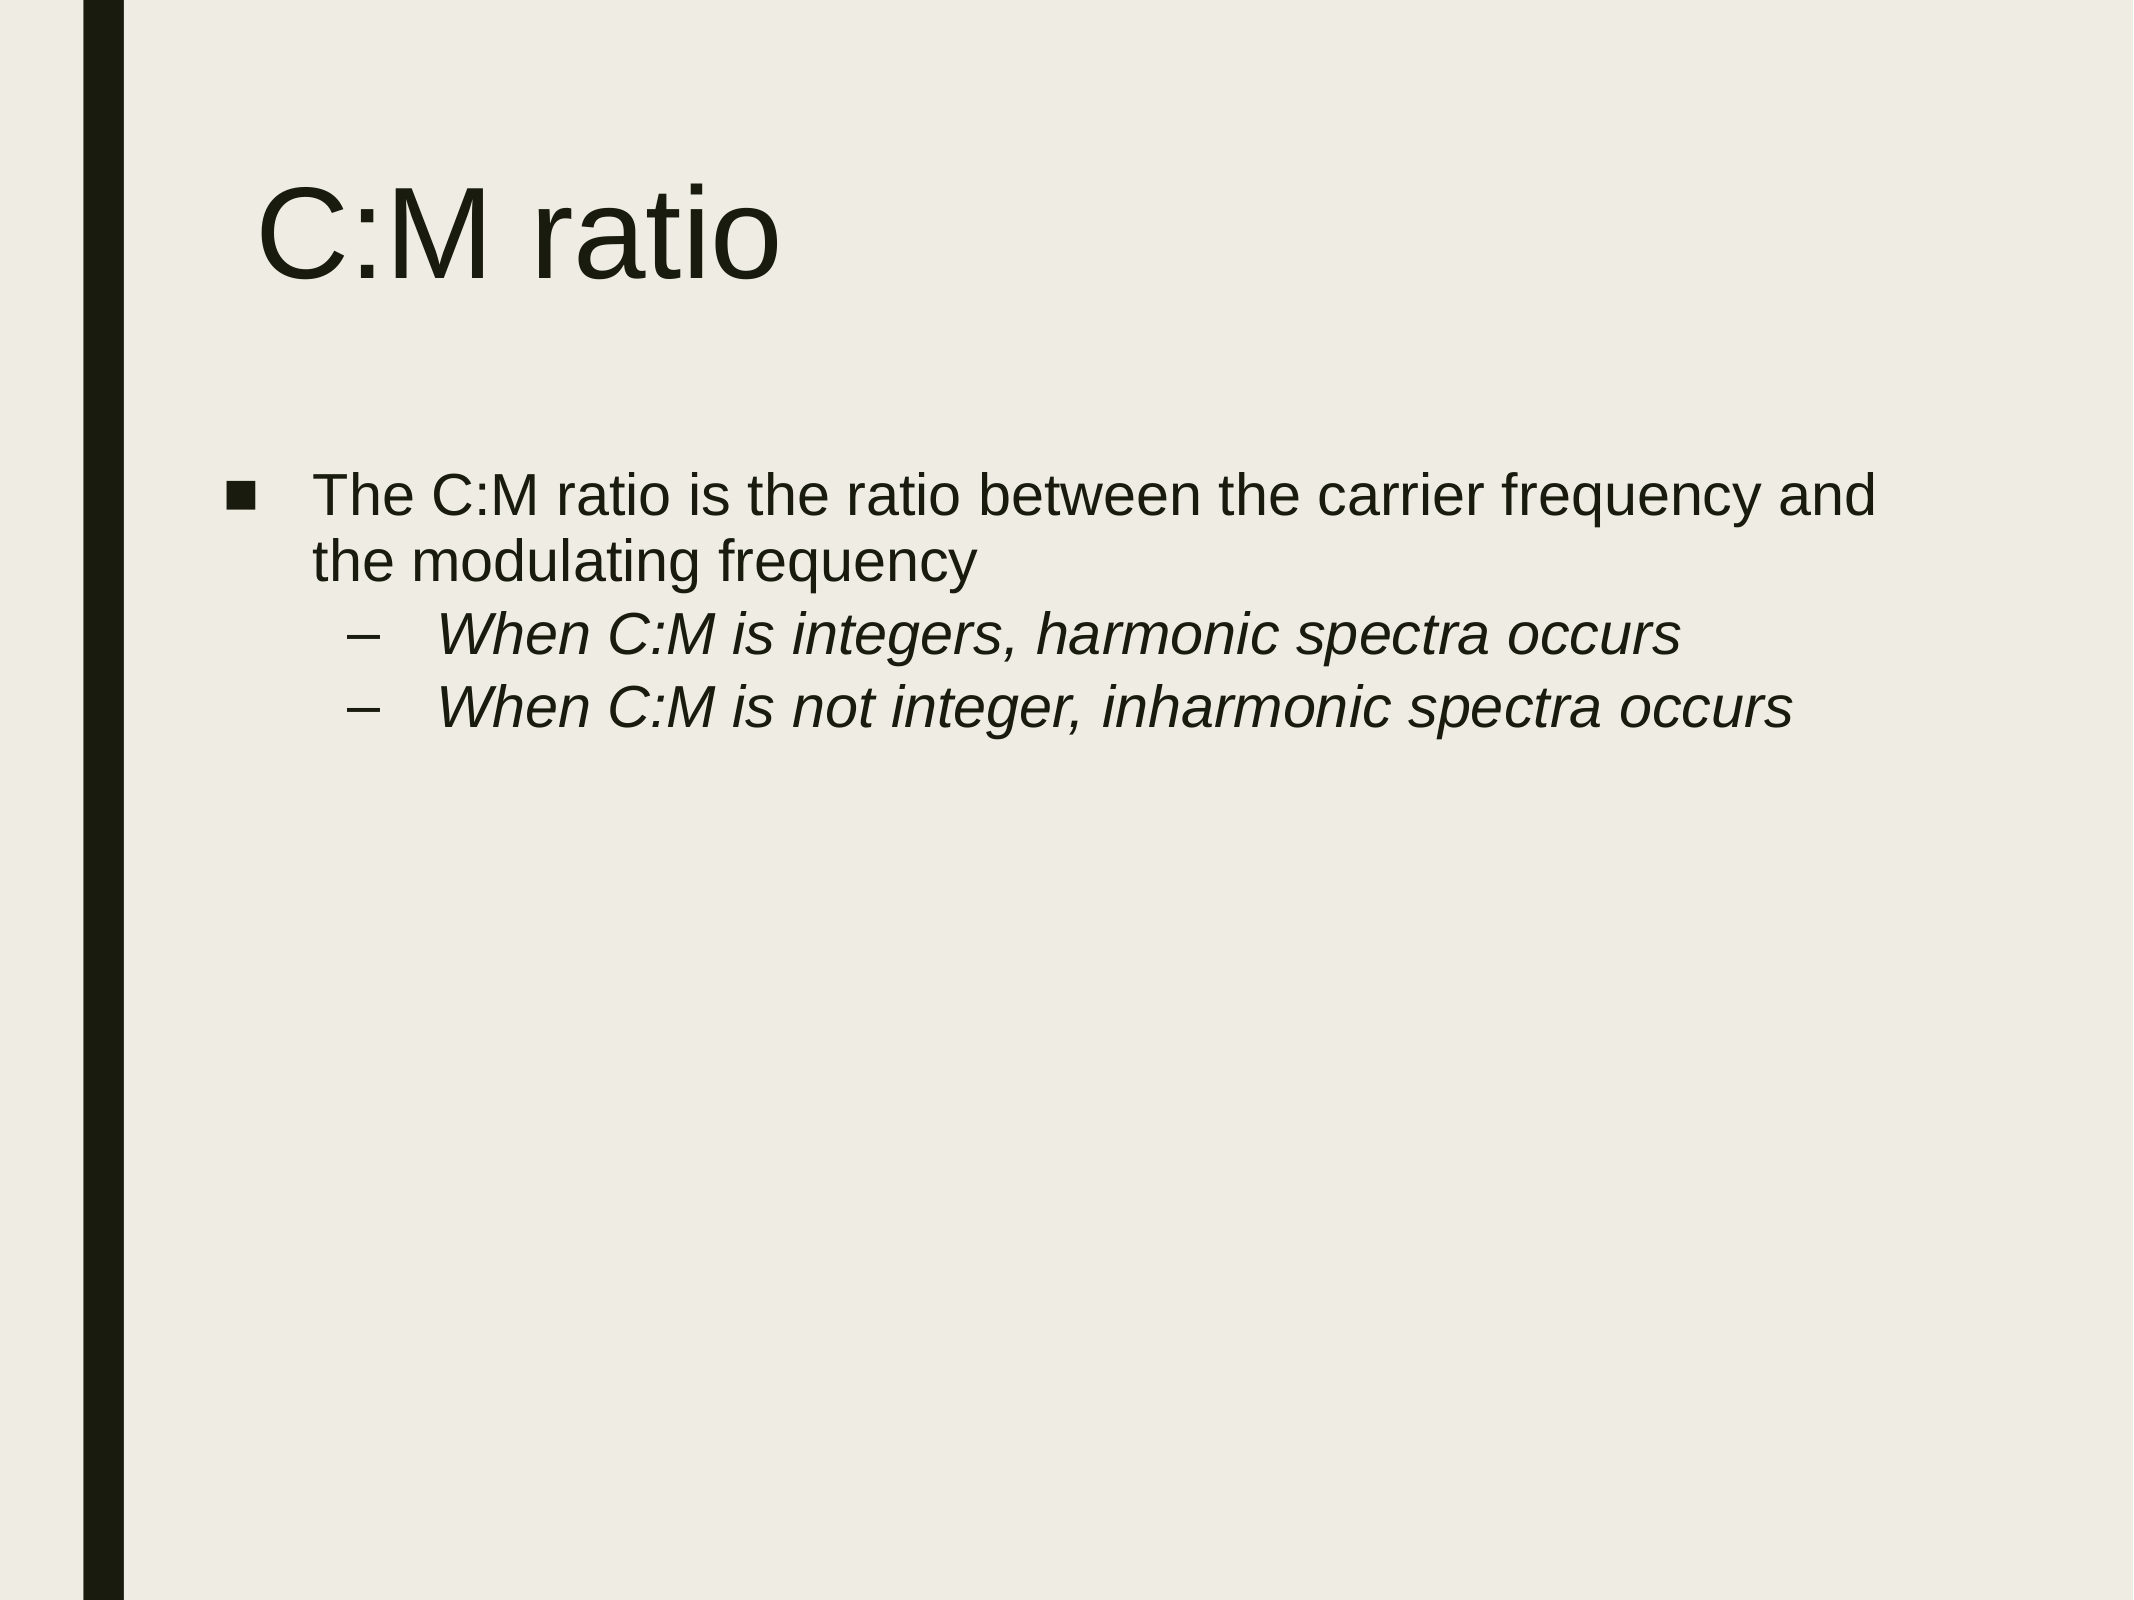

# C:M ratio
The C:M ratio is the ratio between the carrier frequency and the modulating frequency
When C:M is integers, harmonic spectra occurs
When C:M is not integer, inharmonic spectra occurs